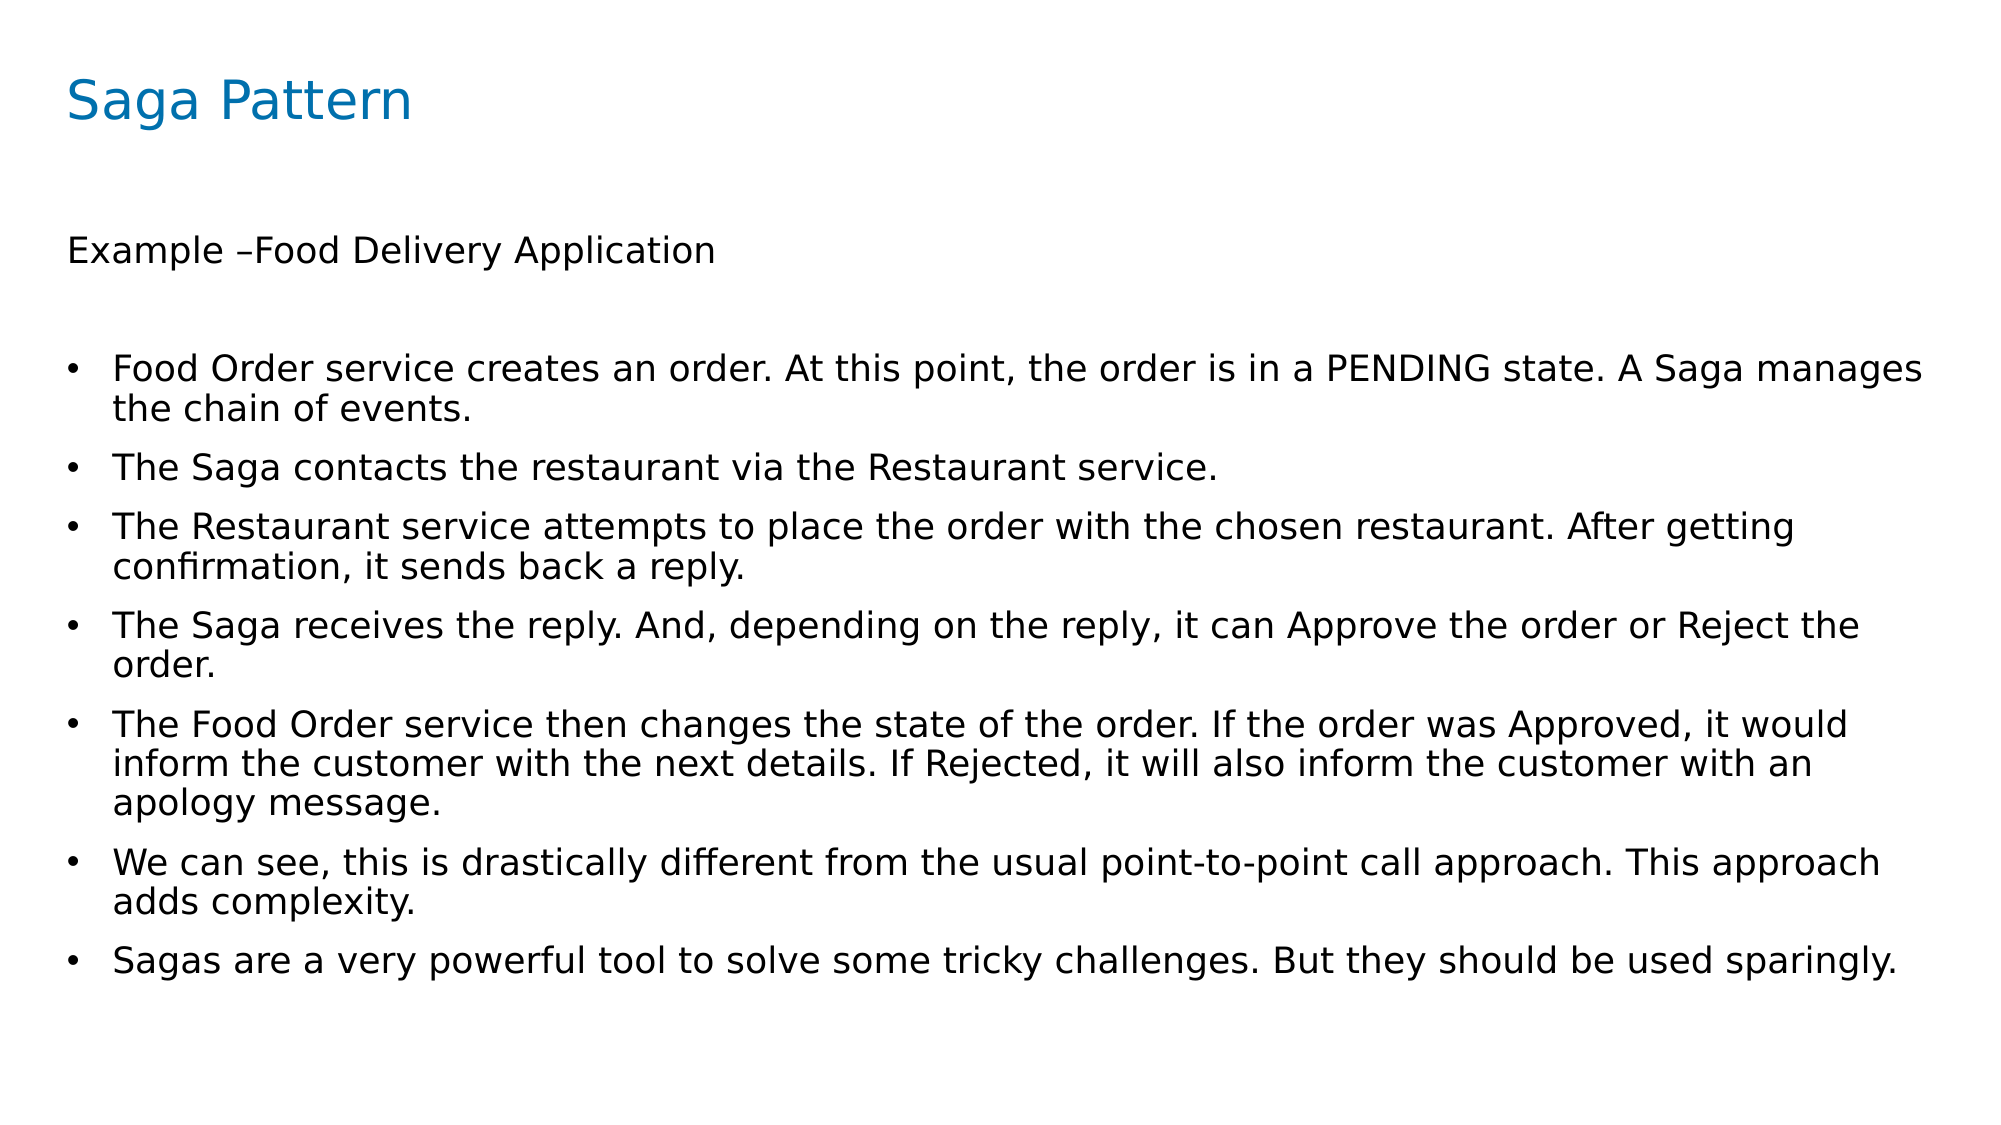

# Saga Pattern
Example –Food Delivery Application

Food Order service creates an order. At this point, the order is in a PENDING state. A Saga manages the chain of events.
The Saga contacts the restaurant via the Restaurant service.
The Restaurant service attempts to place the order with the chosen restaurant. After getting confirmation, it sends back a reply.
The Saga receives the reply. And, depending on the reply, it can Approve the order or Reject the order.
The Food Order service then changes the state of the order. If the order was Approved, it would inform the customer with the next details. If Rejected, it will also inform the customer with an apology message.
We can see, this is drastically different from the usual point-to-point call approach. This approach adds complexity.
Sagas are a very powerful tool to solve some tricky challenges. But they should be used sparingly.